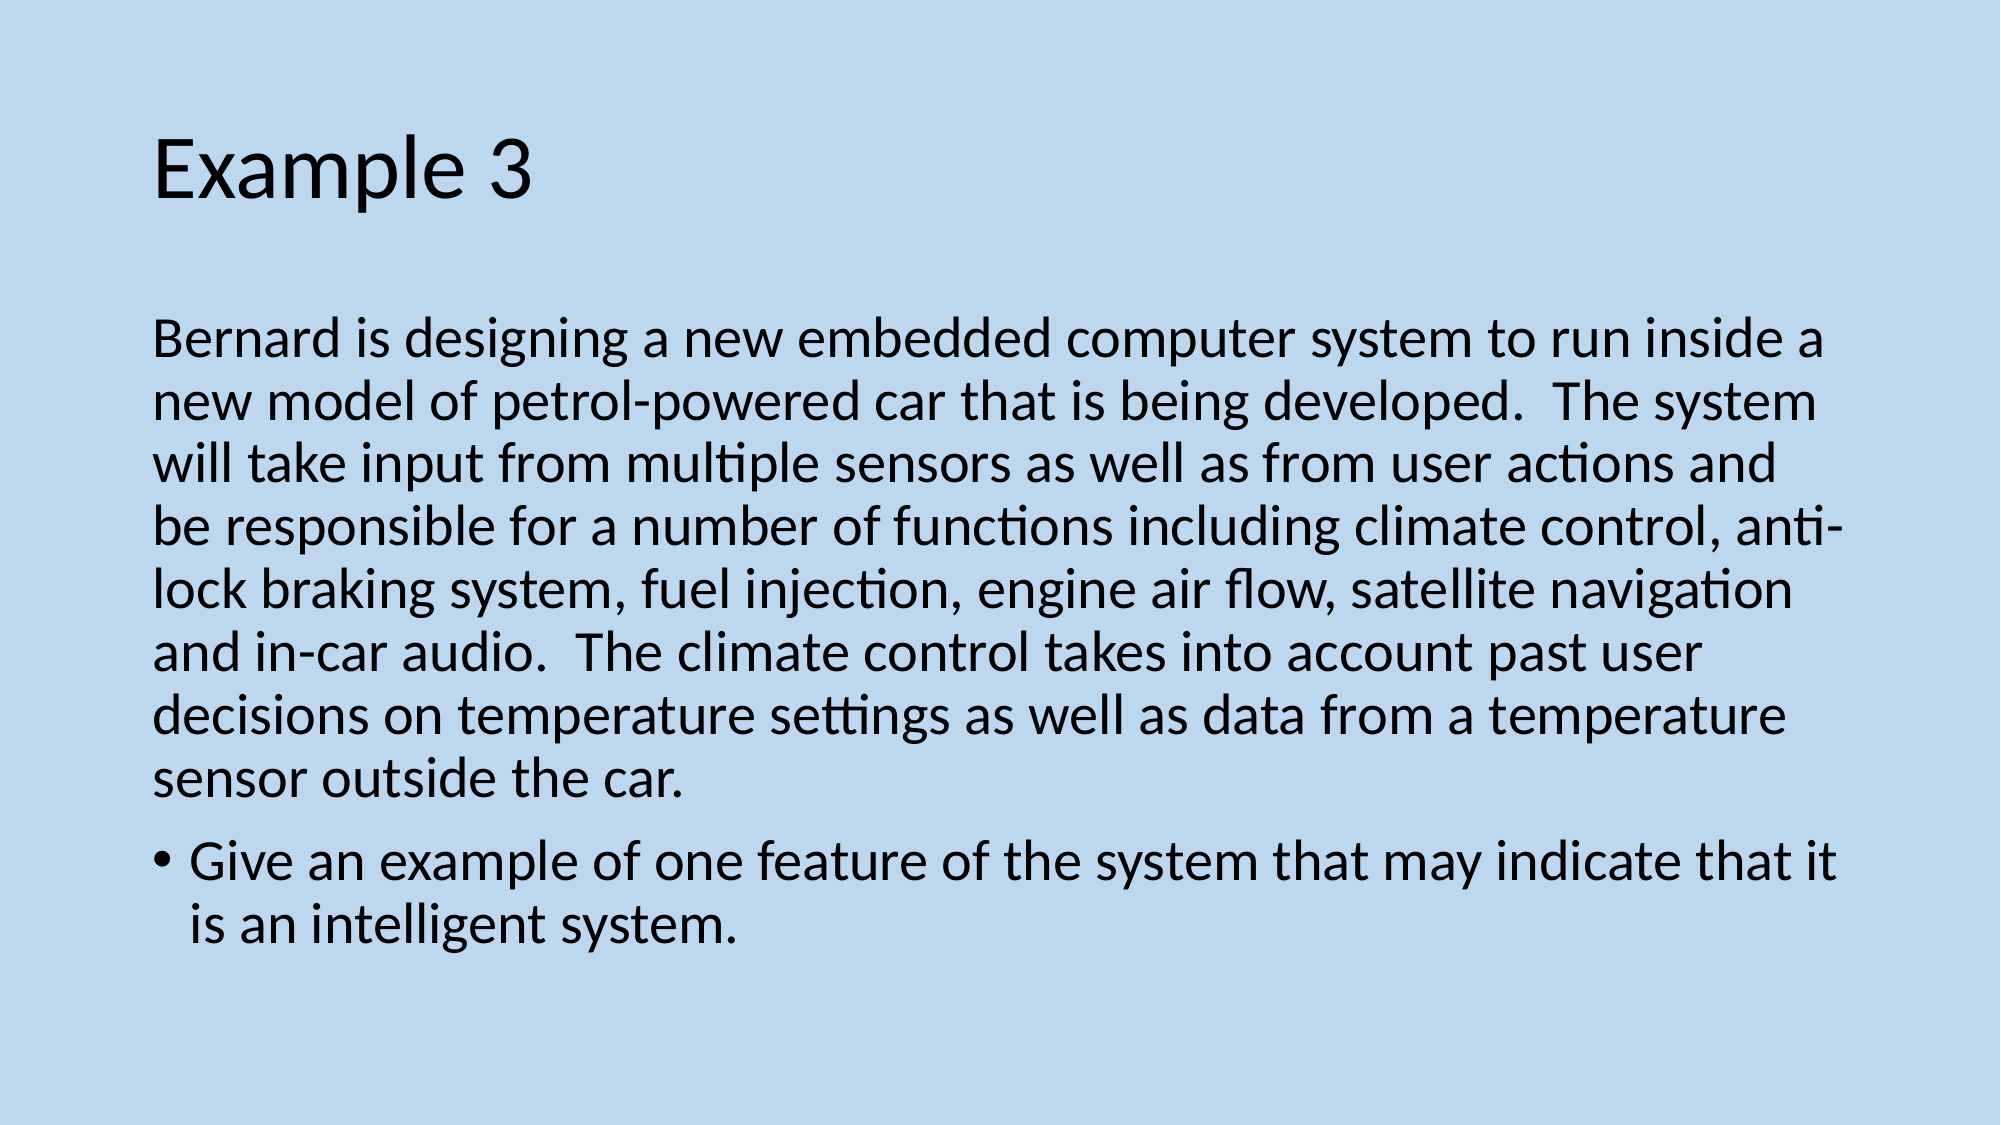

# Example 3
Bernard is designing a new embedded computer system to run inside a new model of petrol-powered car that is being developed.  The system will take input from multiple sensors as well as from user actions and be responsible for a number of functions including climate control, anti-lock braking system, fuel injection, engine air flow, satellite navigation and in-car audio.  The climate control takes into account past user decisions on temperature settings as well as data from a temperature sensor outside the car.
Give an example of one feature of the system that may indicate that it is an intelligent system.